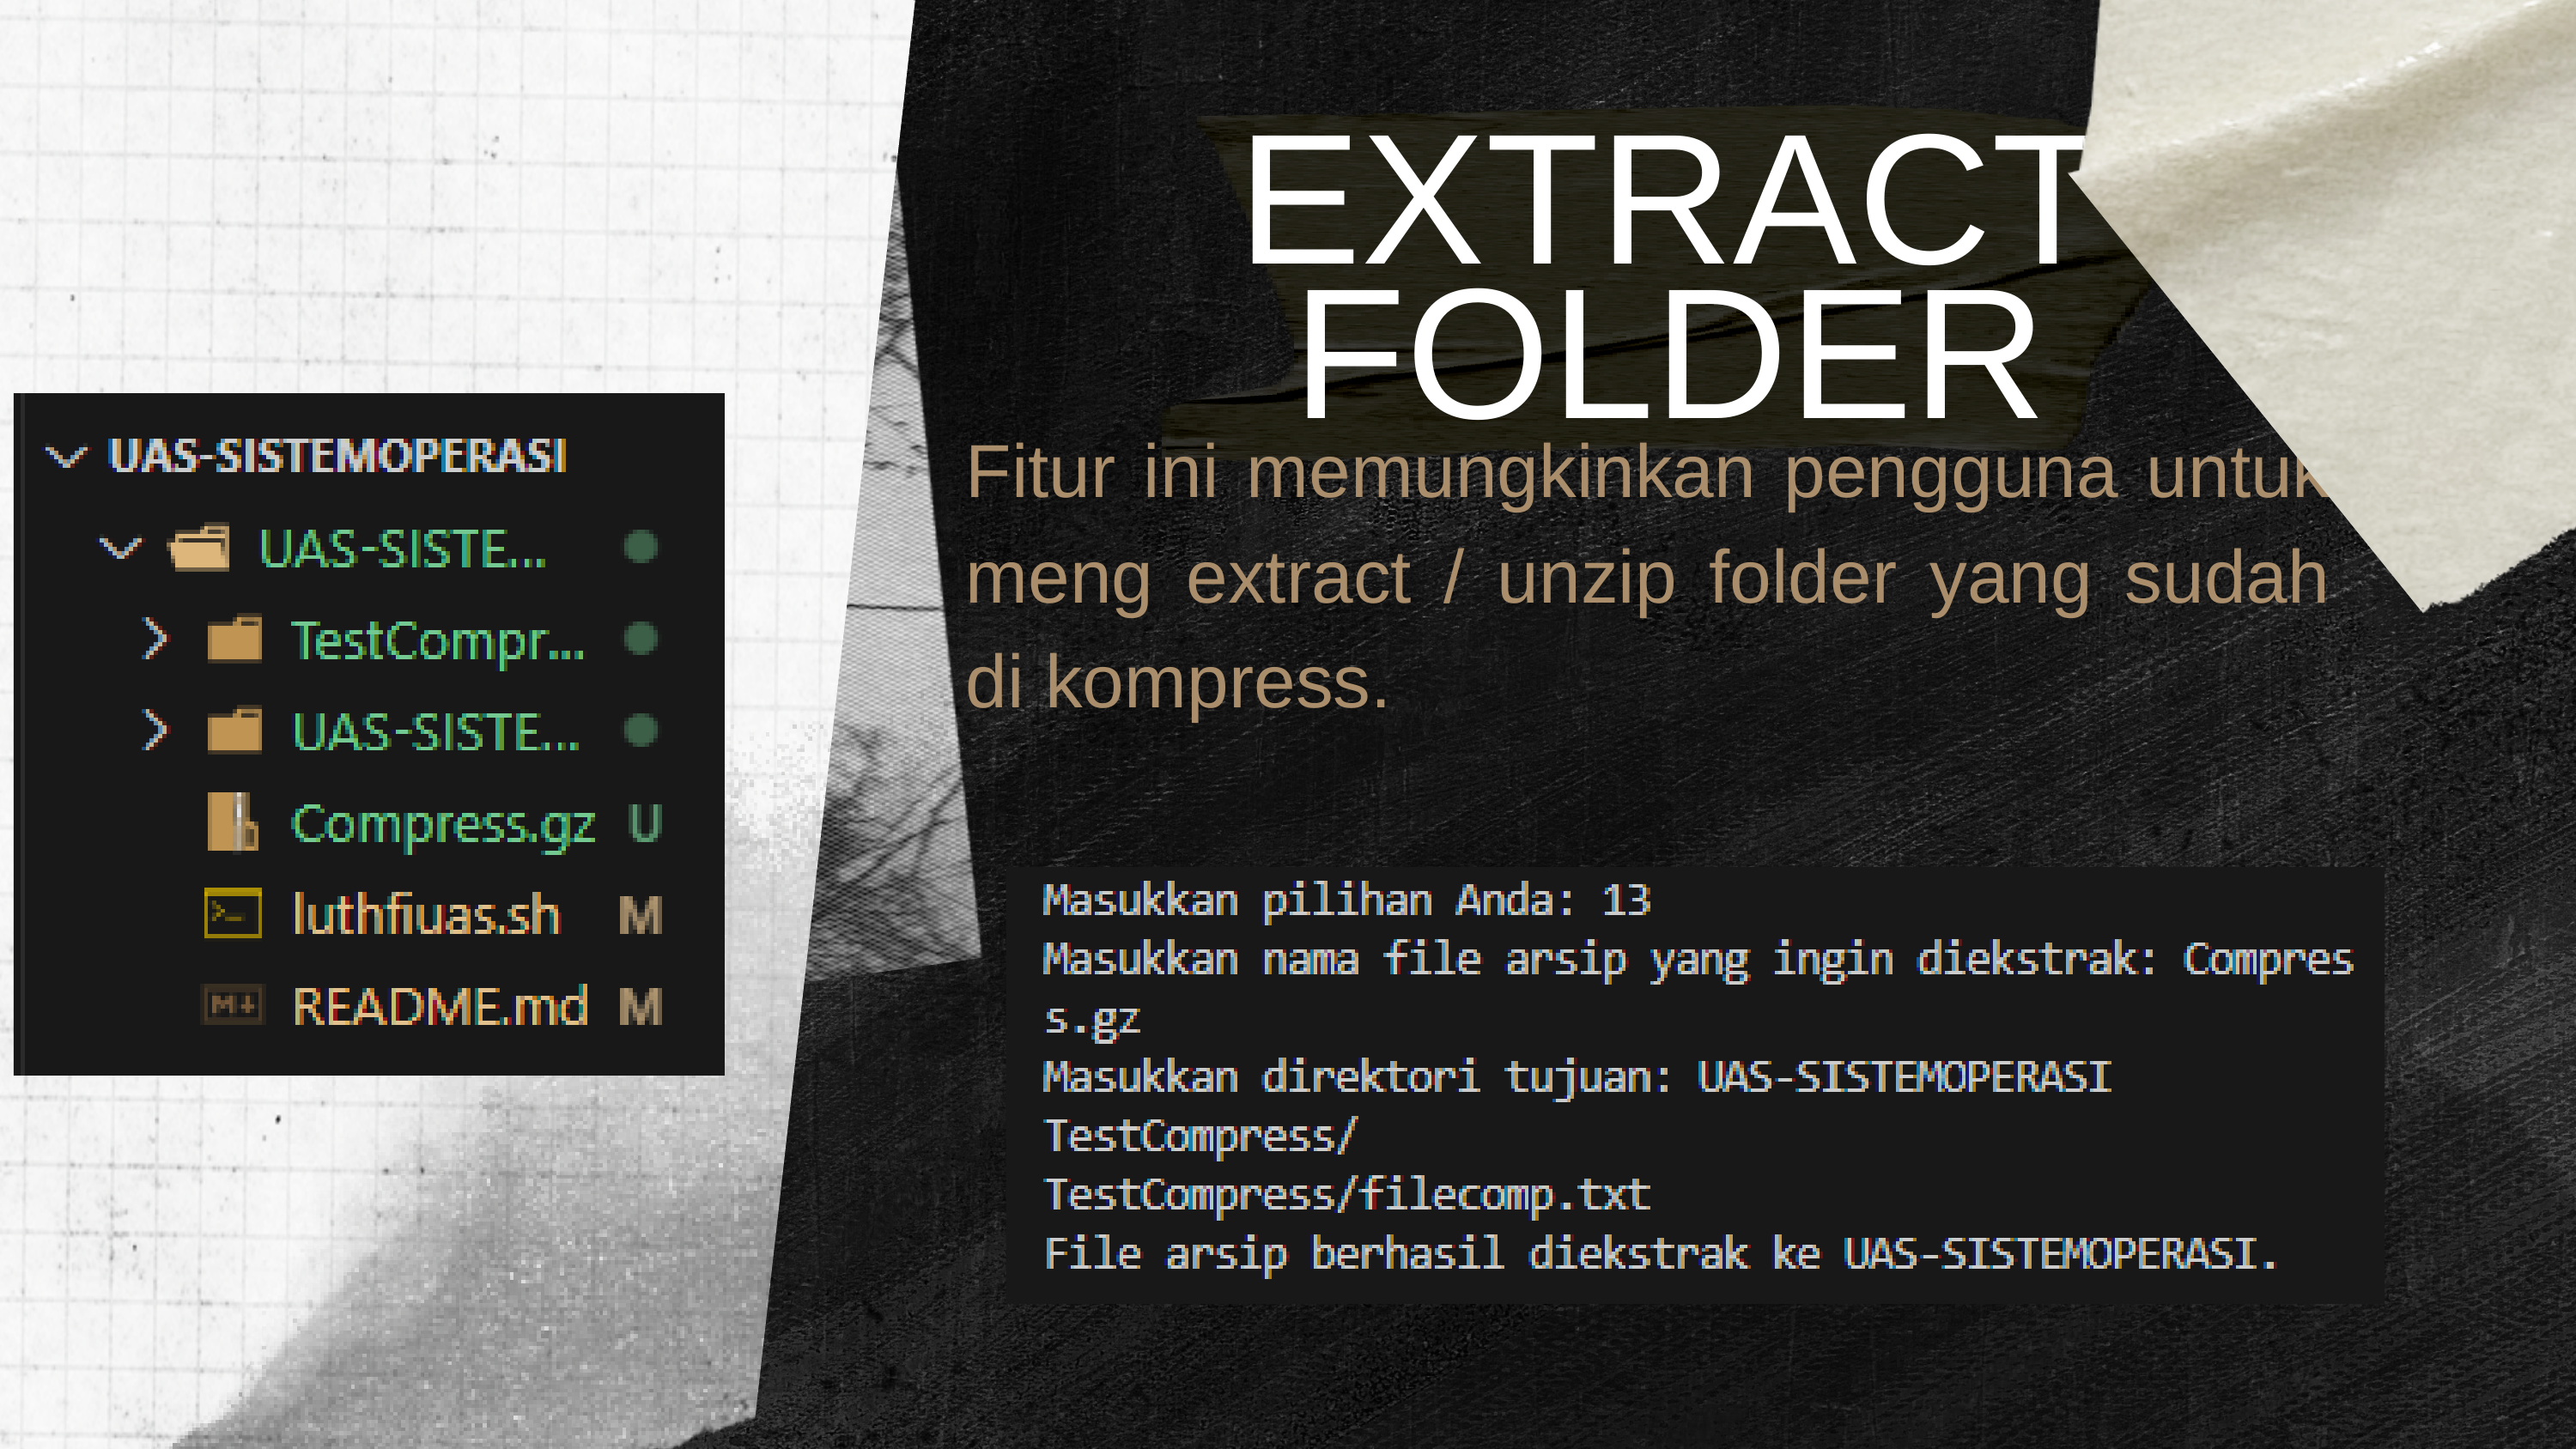

EXTRACT FOLDER

Fitur ini memungkinkan pengguna untuk meng extract / unzip folder yang sudah di kompress.